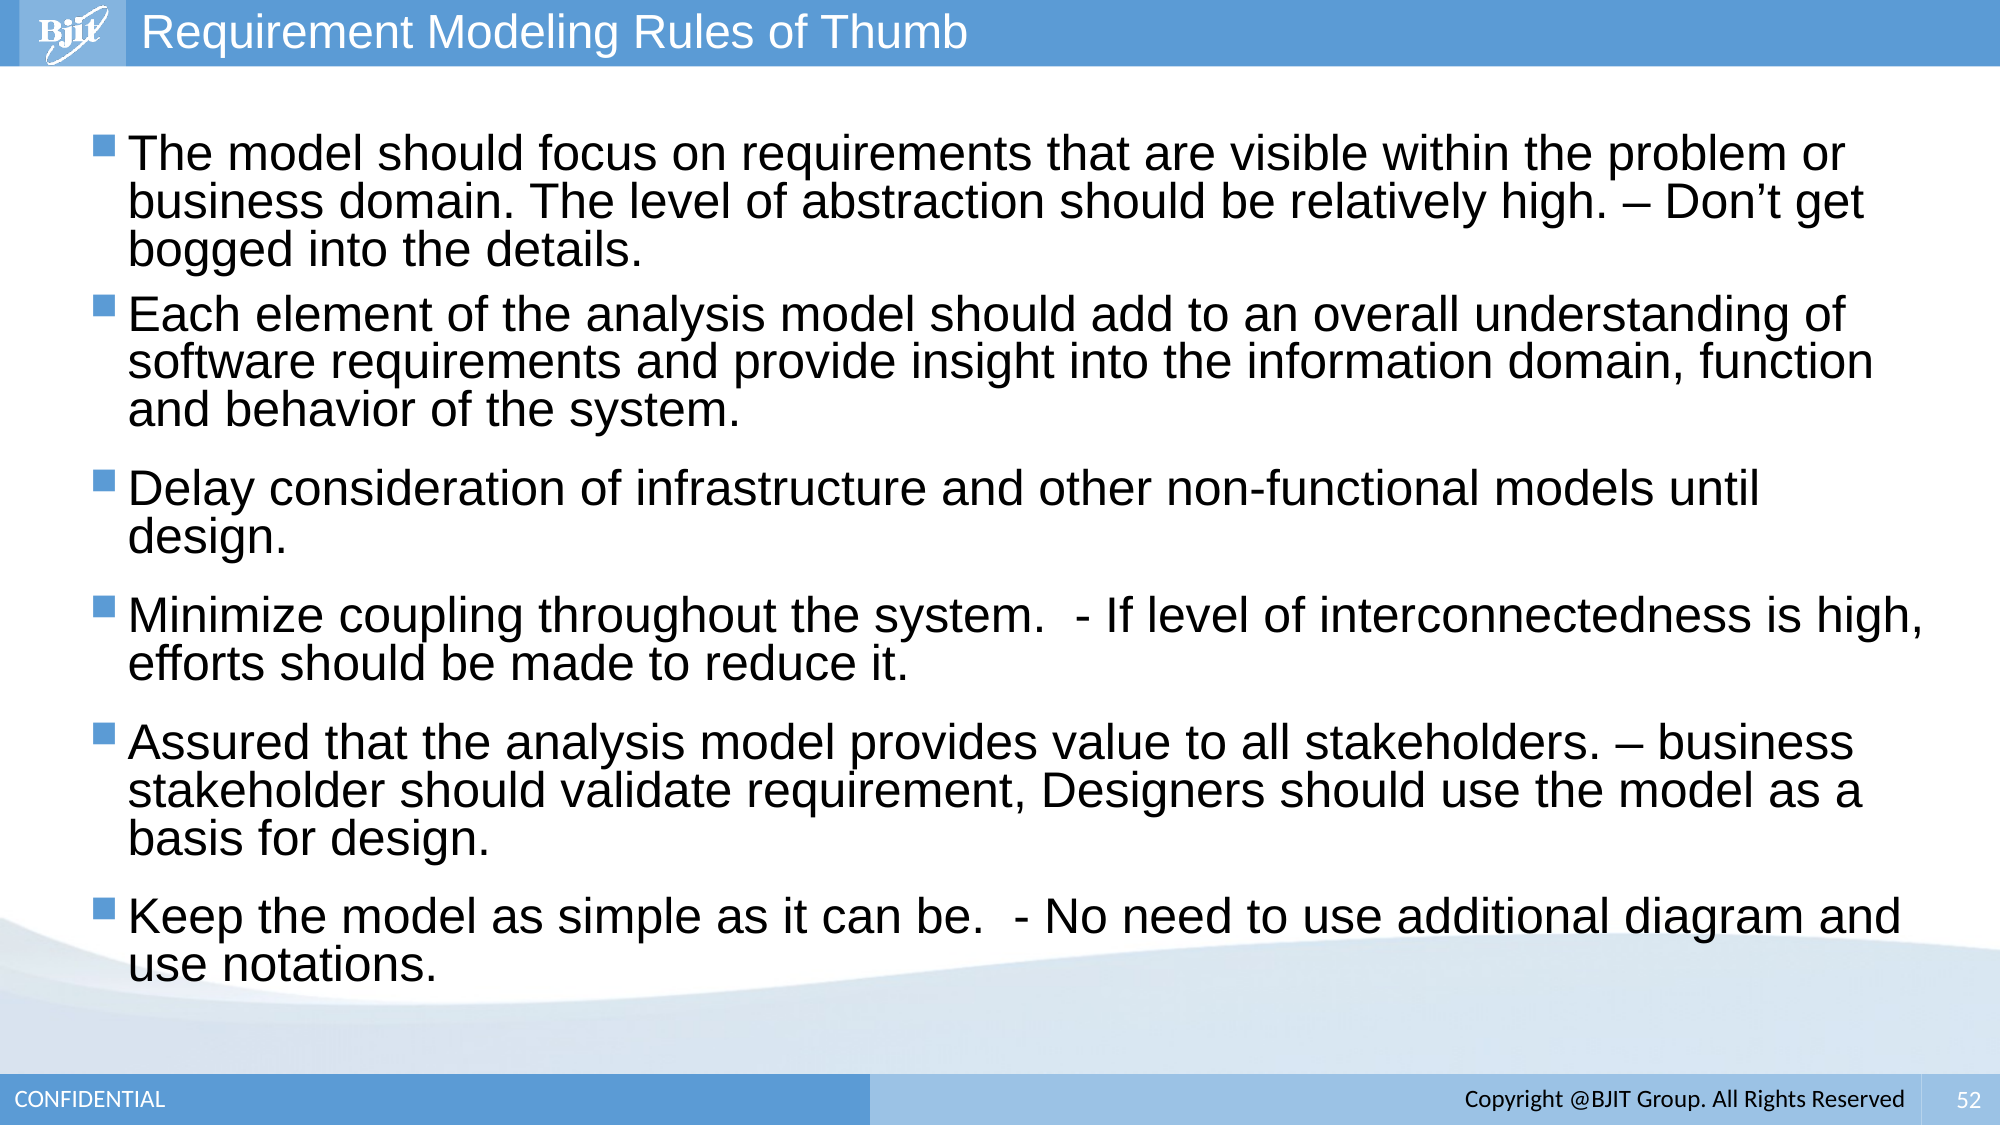

Requirement Modeling Rules of Thumb
# Analysis Rules of Thumb
The model should focus on requirements that are visible within the problem or business domain. The level of abstraction should be relatively high. – Don’t get bogged into the details.
Each element of the analysis model should add to an overall understanding of software requirements and provide insight into the information domain, function and behavior of the system.
Delay consideration of infrastructure and other non-functional models until design.
Minimize coupling throughout the system.  - If level of interconnectedness is high, efforts should be made to reduce it.
Assured that the analysis model provides value to all stakeholders. – business stakeholder should validate requirement, Designers should use the model as a basis for design.
Keep the model as simple as it can be.  - No need to use additional diagram and use notations.